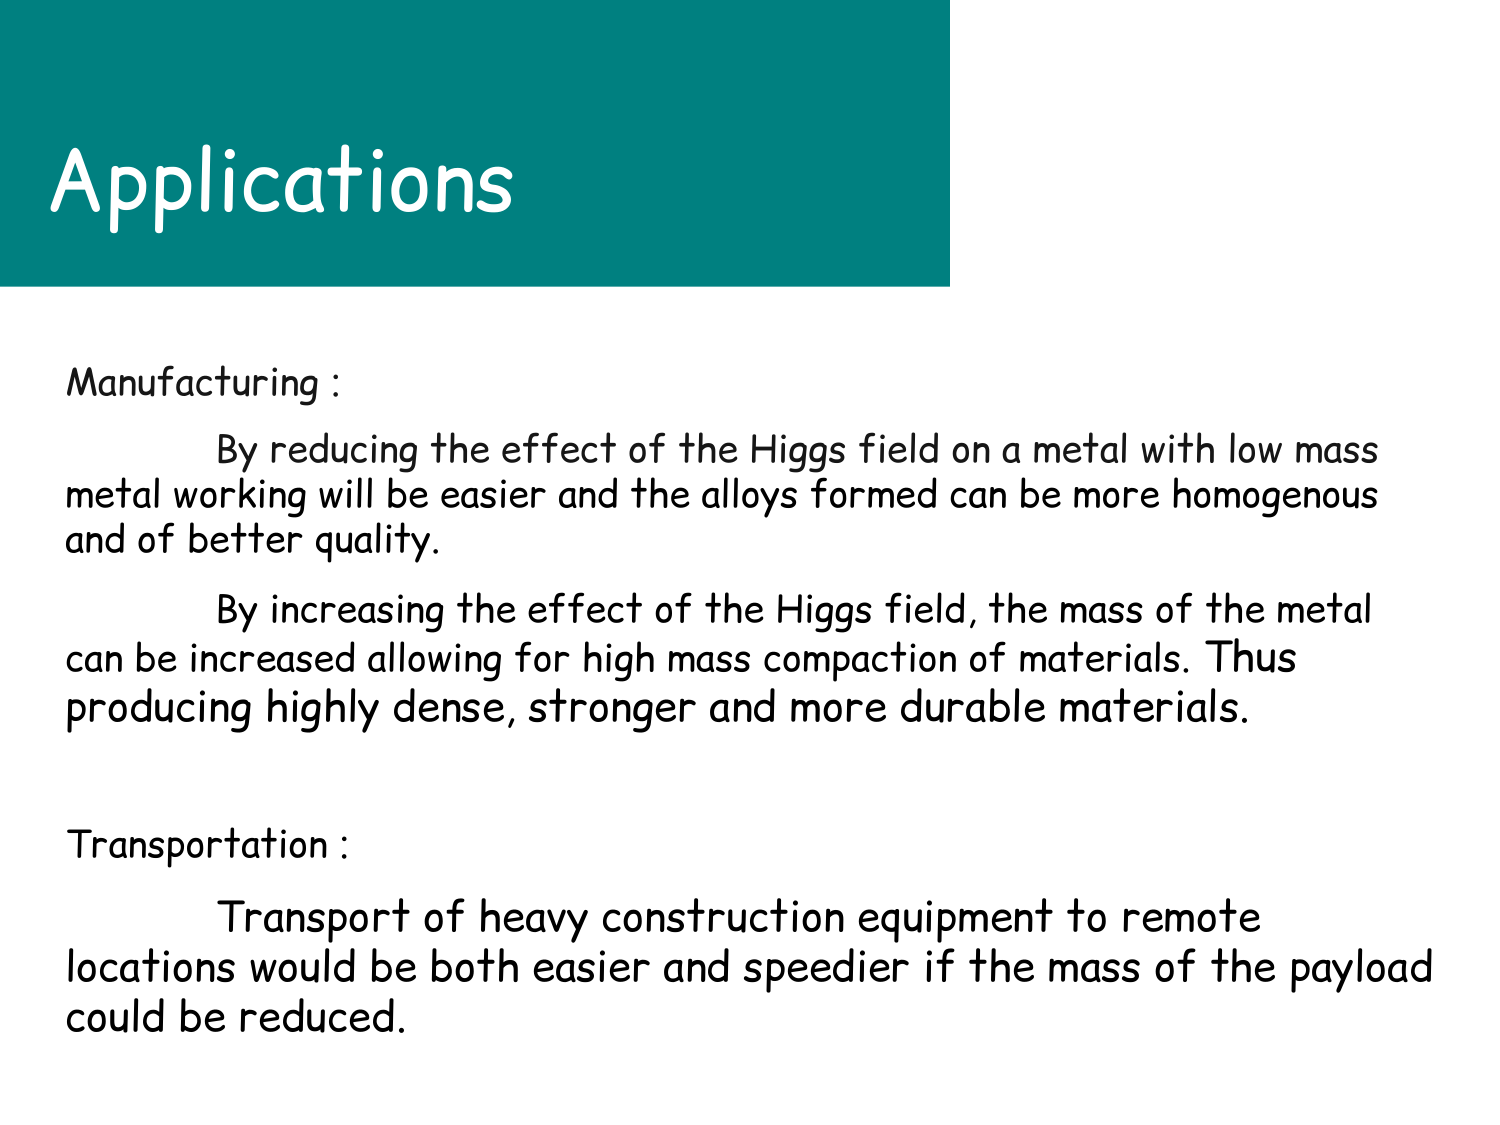

# Applications
Manufacturing :
	By reducing the effect of the Higgs field on a metal with low mass metal working will be easier and the alloys formed can be more homogenous and of better quality.
	By increasing the effect of the Higgs field, the mass of the metal can be increased allowing for high mass compaction of materials. Thus producing highly dense, stronger and more durable materials.

Transportation :
	Transport of heavy construction equipment to remote locations would be both easier and speedier if the mass of the payload could be reduced.